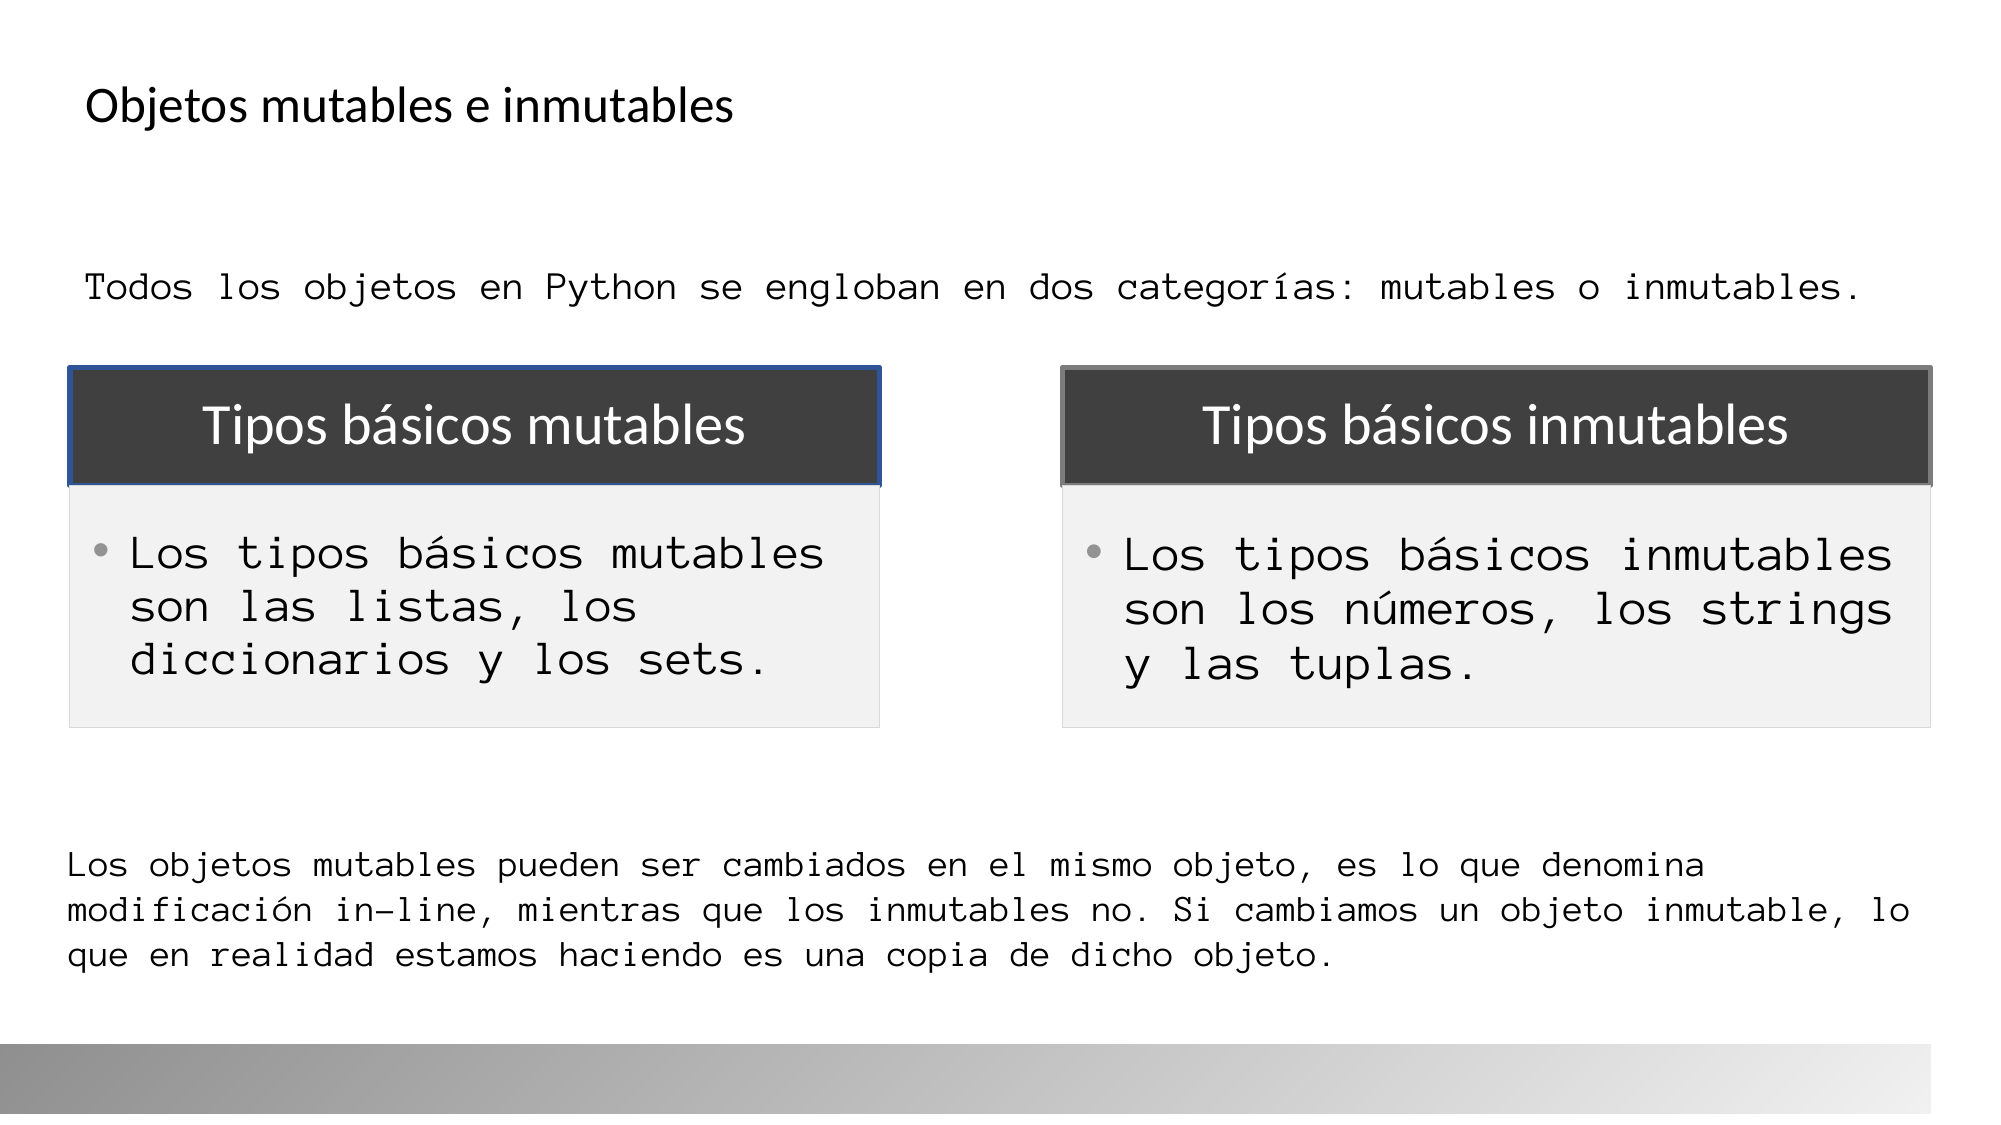

# Objetos mutables e inmutables
Todos los objetos en Python se engloban en dos categorías: mutables o inmutables.
Tipos básicos mutables
Tipos básicos inmutables
Los tipos básicos mutables son las listas, los diccionarios y los sets.
Los tipos básicos inmutables son los números, los strings y las tuplas.
Los objetos mutables pueden ser cambiados en el mismo objeto, es lo que denomina modificación in-line, mientras que los inmutables no. Si cambiamos un objeto inmutable, lo que en realidad estamos haciendo es una copia de dicho objeto.
9